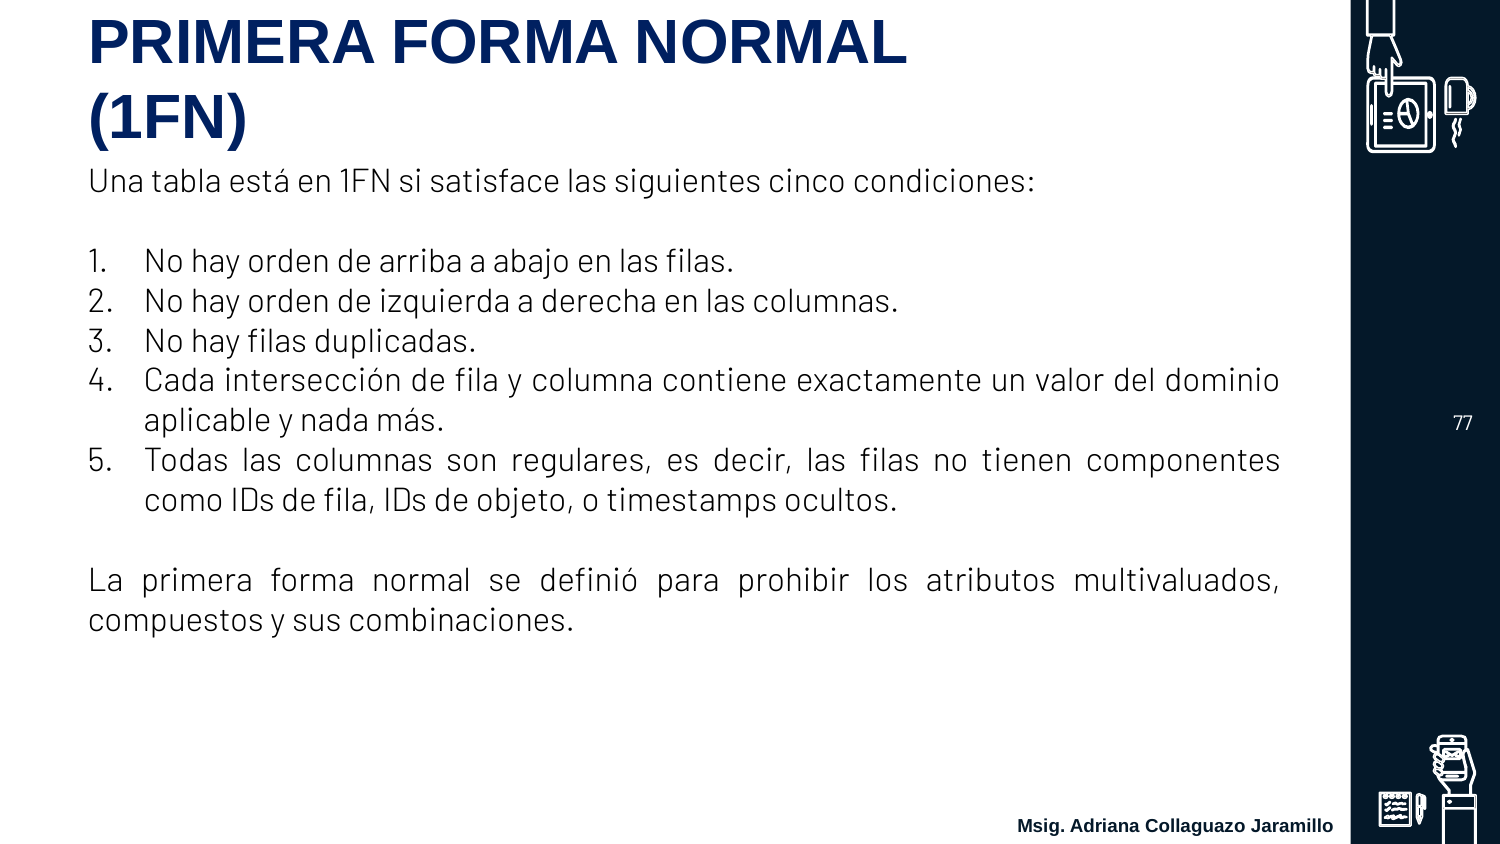

# PRIMERA FORMA NORMAL (1FN)
Una tabla está en 1FN si satisface las siguientes cinco condiciones:

No hay orden de arriba a abajo en las filas.
No hay orden de izquierda a derecha en las columnas.
No hay filas duplicadas.
Cada intersección de fila y columna contiene exactamente un valor del dominio aplicable y nada más.
Todas las columnas son regulares, es decir, las filas no tienen componentes como IDs de fila, IDs de objeto, o timestamps ocultos.

La primera forma normal se definió para prohibir los atributos multivaluados, compuestos y sus combinaciones.
77